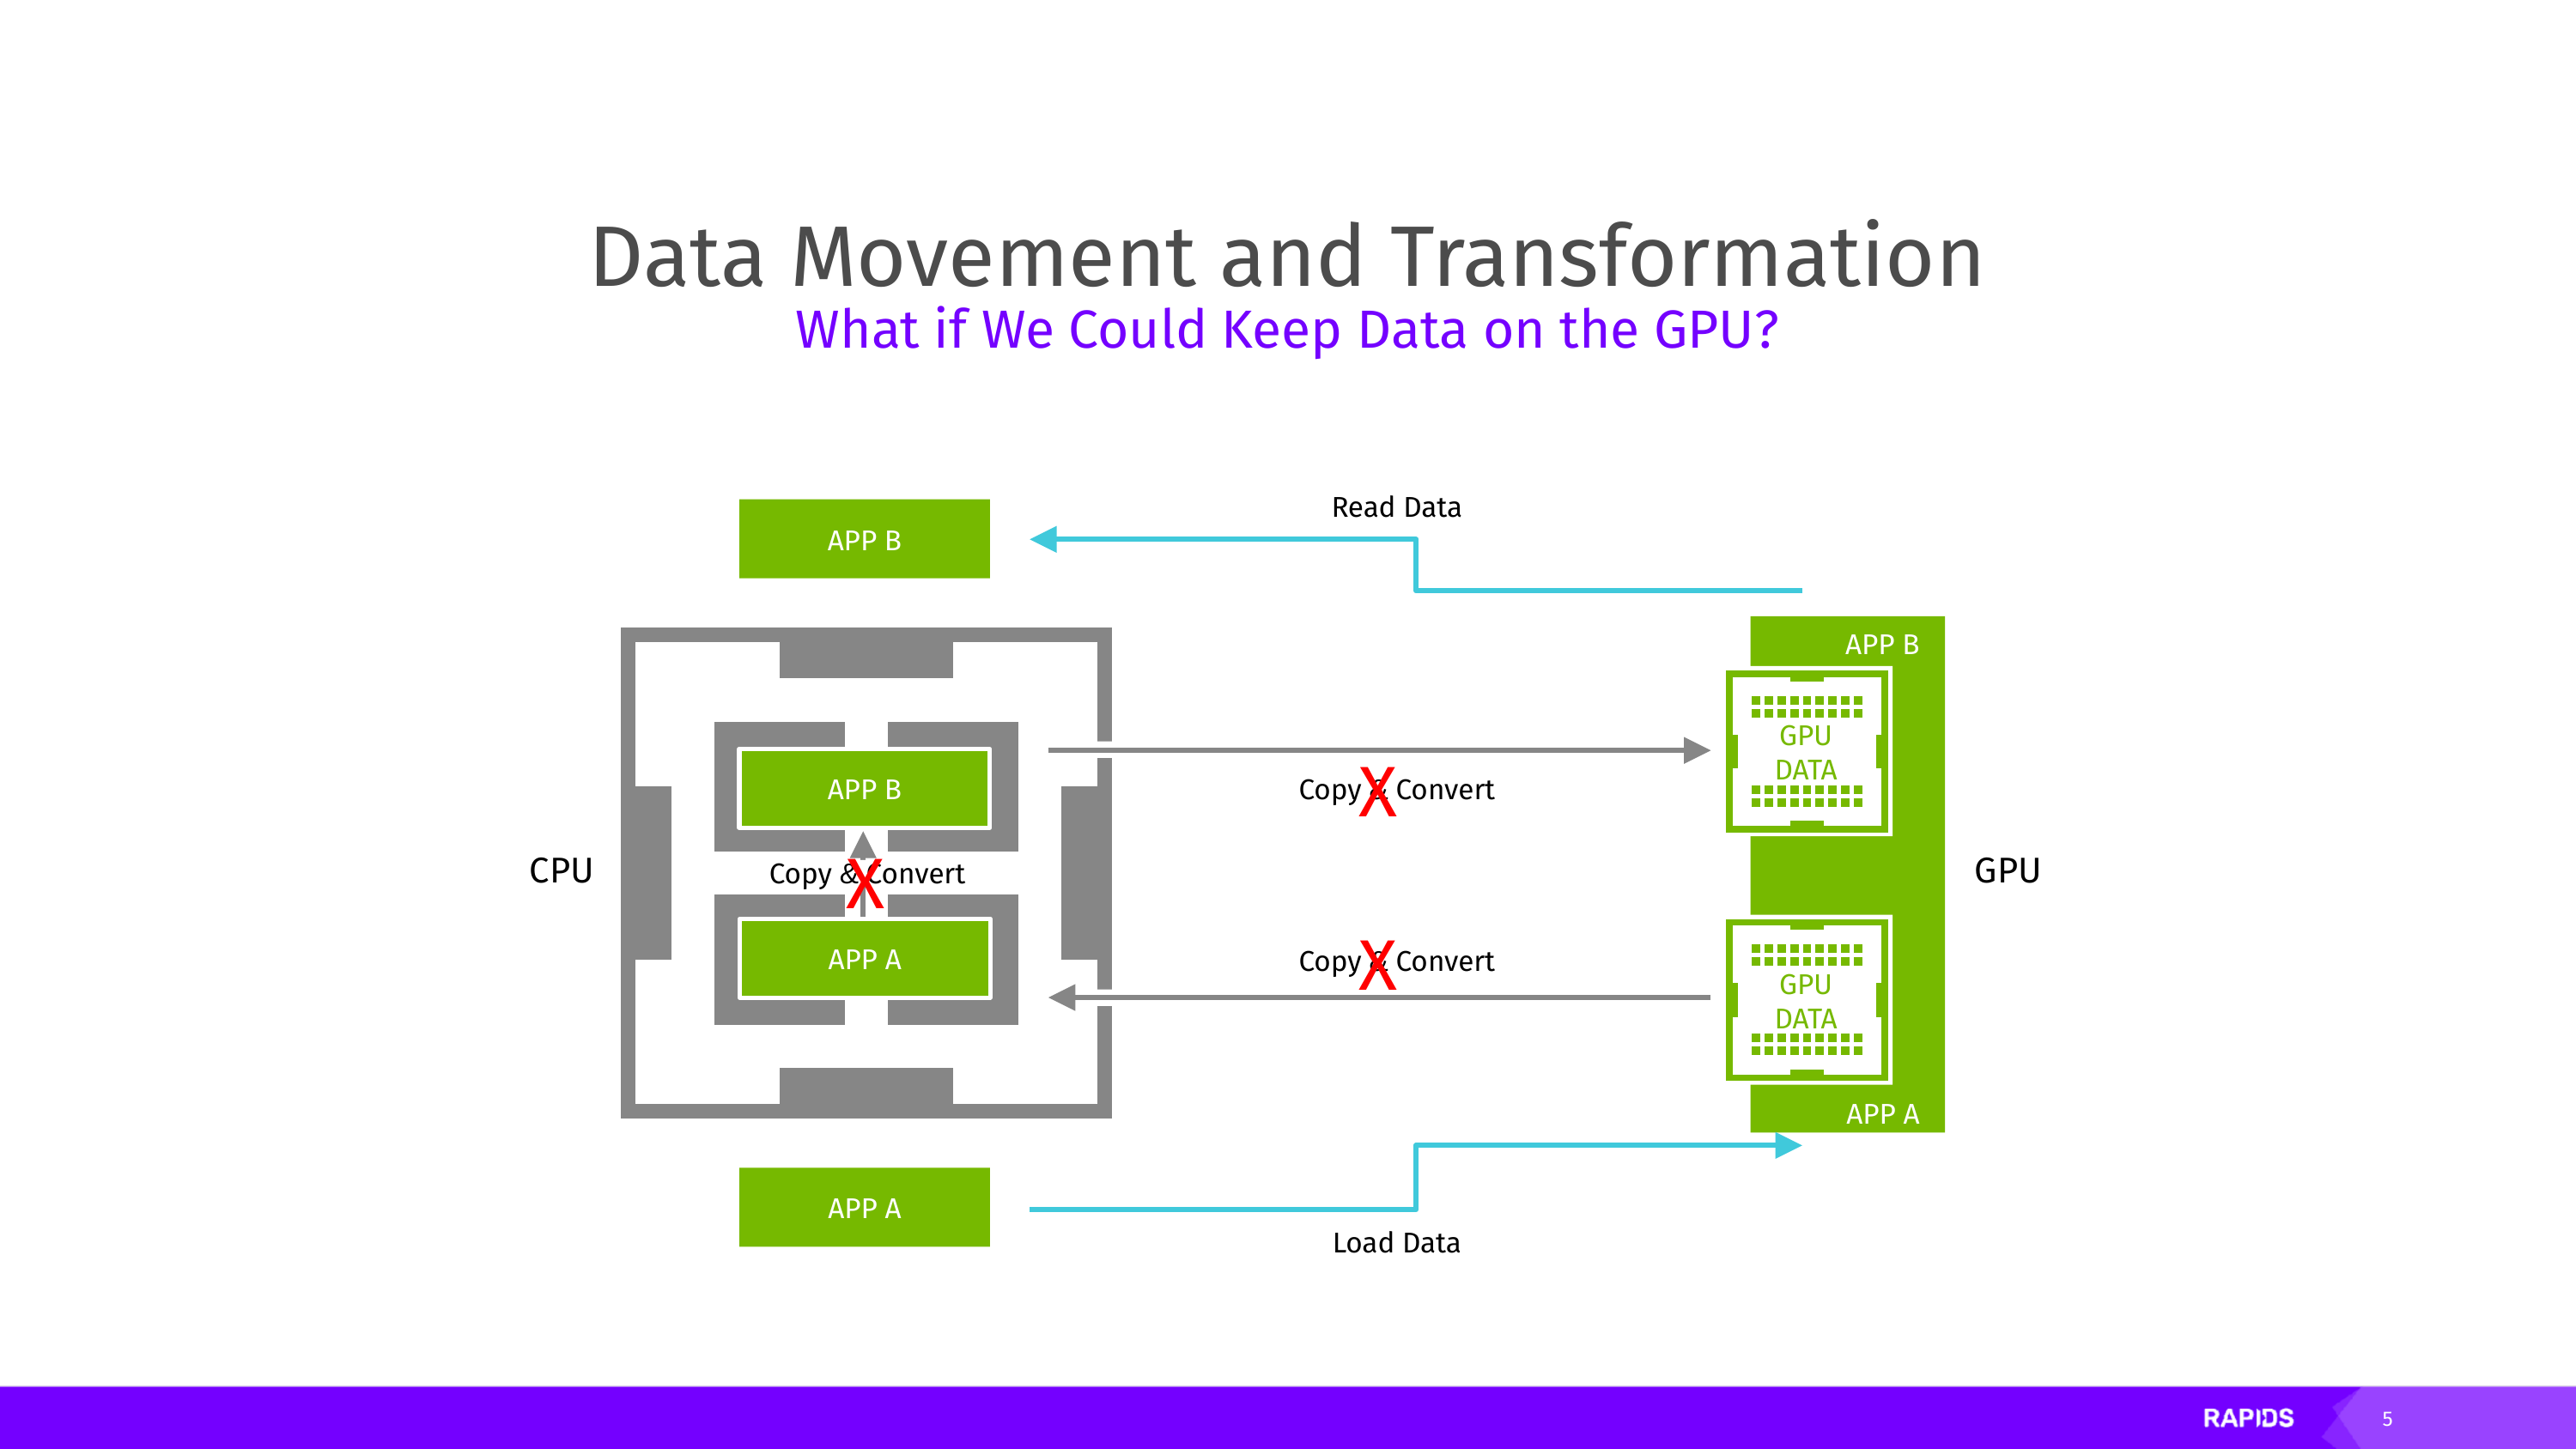

# Data Movement and Transformation
What if We Could Keep Data on the GPU?
Read Data
APP B
APP B

GPU DATA

APP B
X
Copy & Convert
CPU
GPU
X
Copy & Convert

APP A

Copy & Convert
X
GPU DATA

APP A
APP A
Load Data